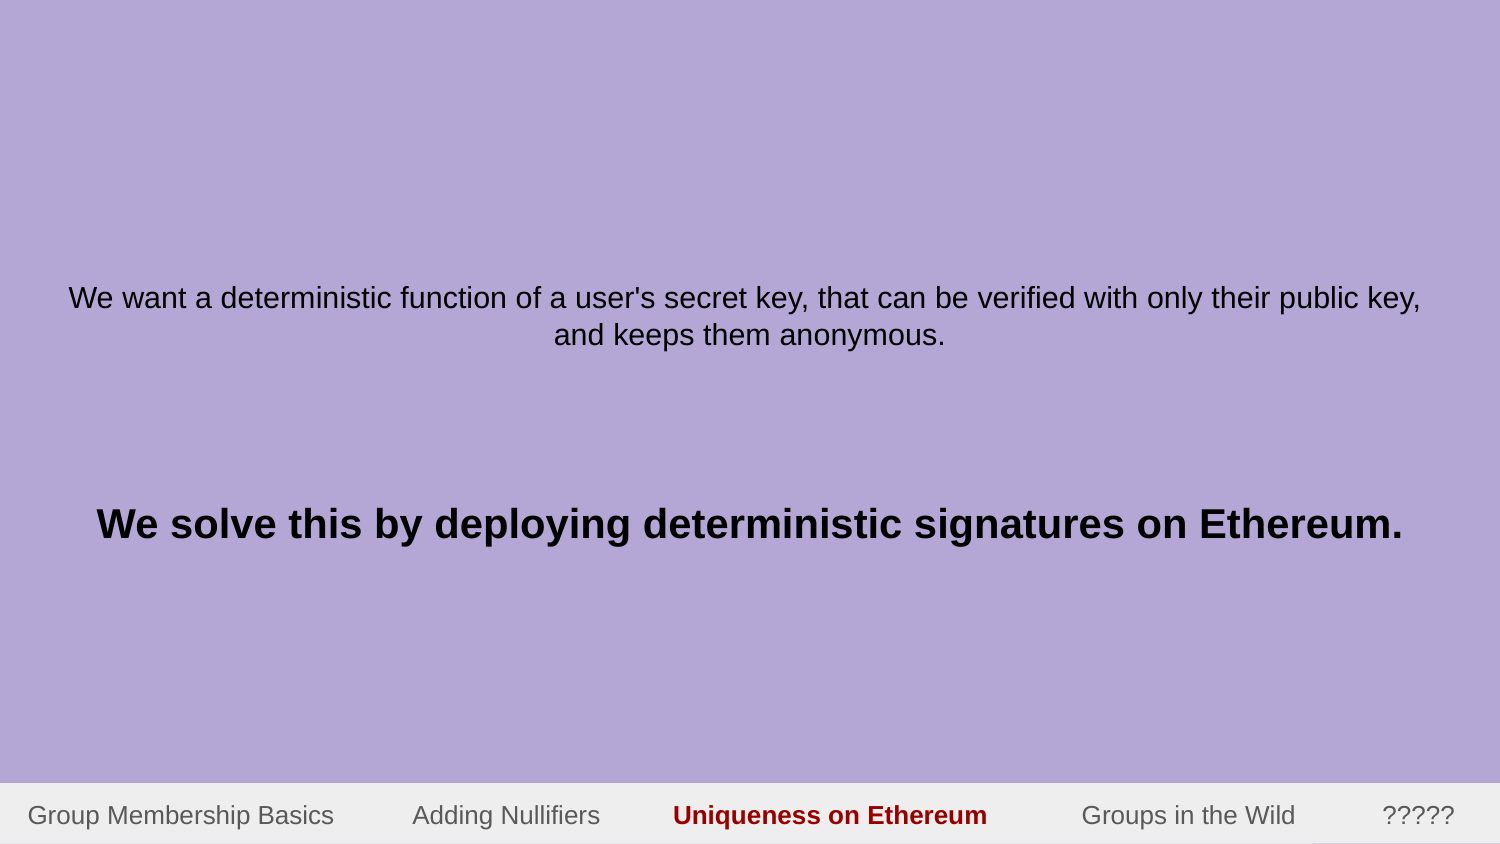

# We want a deterministic function of a user's secret key, that can be verified with only their public key,
and keeps them anonymous.
We solve this by deploying deterministic signatures on Ethereum.

Group Membership Basics           Adding Nullifiers          Uniqueness on Ethereum             Groups in the Wild            ?????